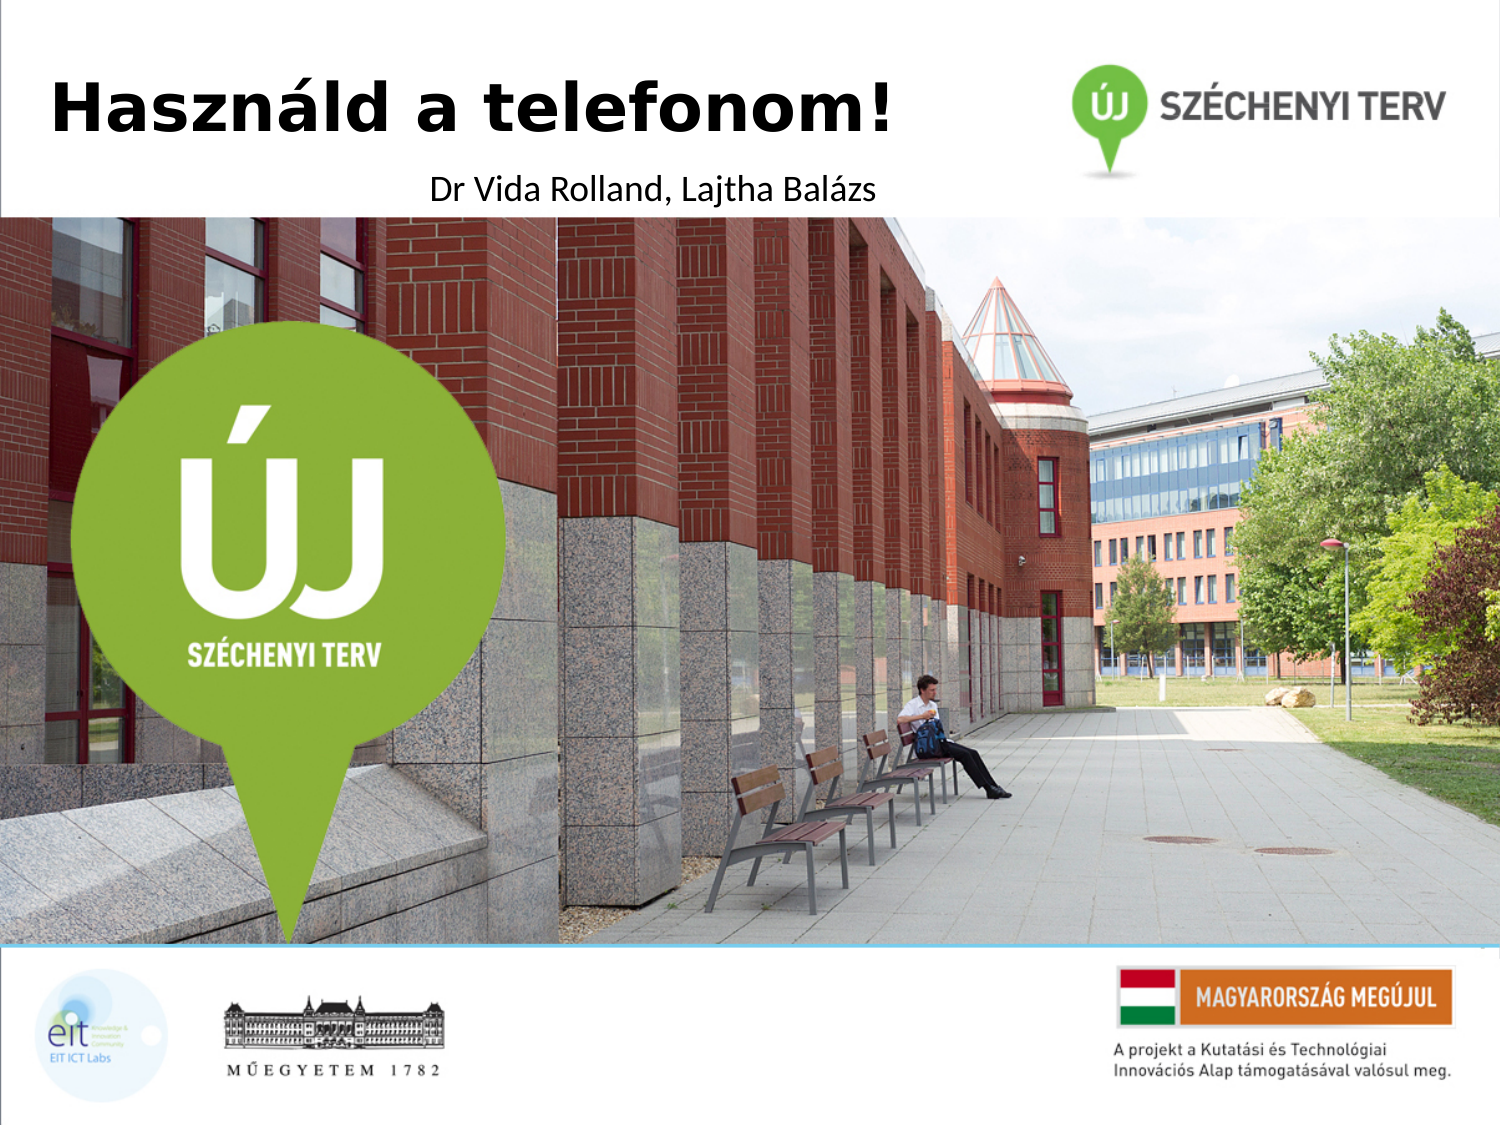

# Használd a telefonom!
Dr Vida Rolland, Lajtha Balázs